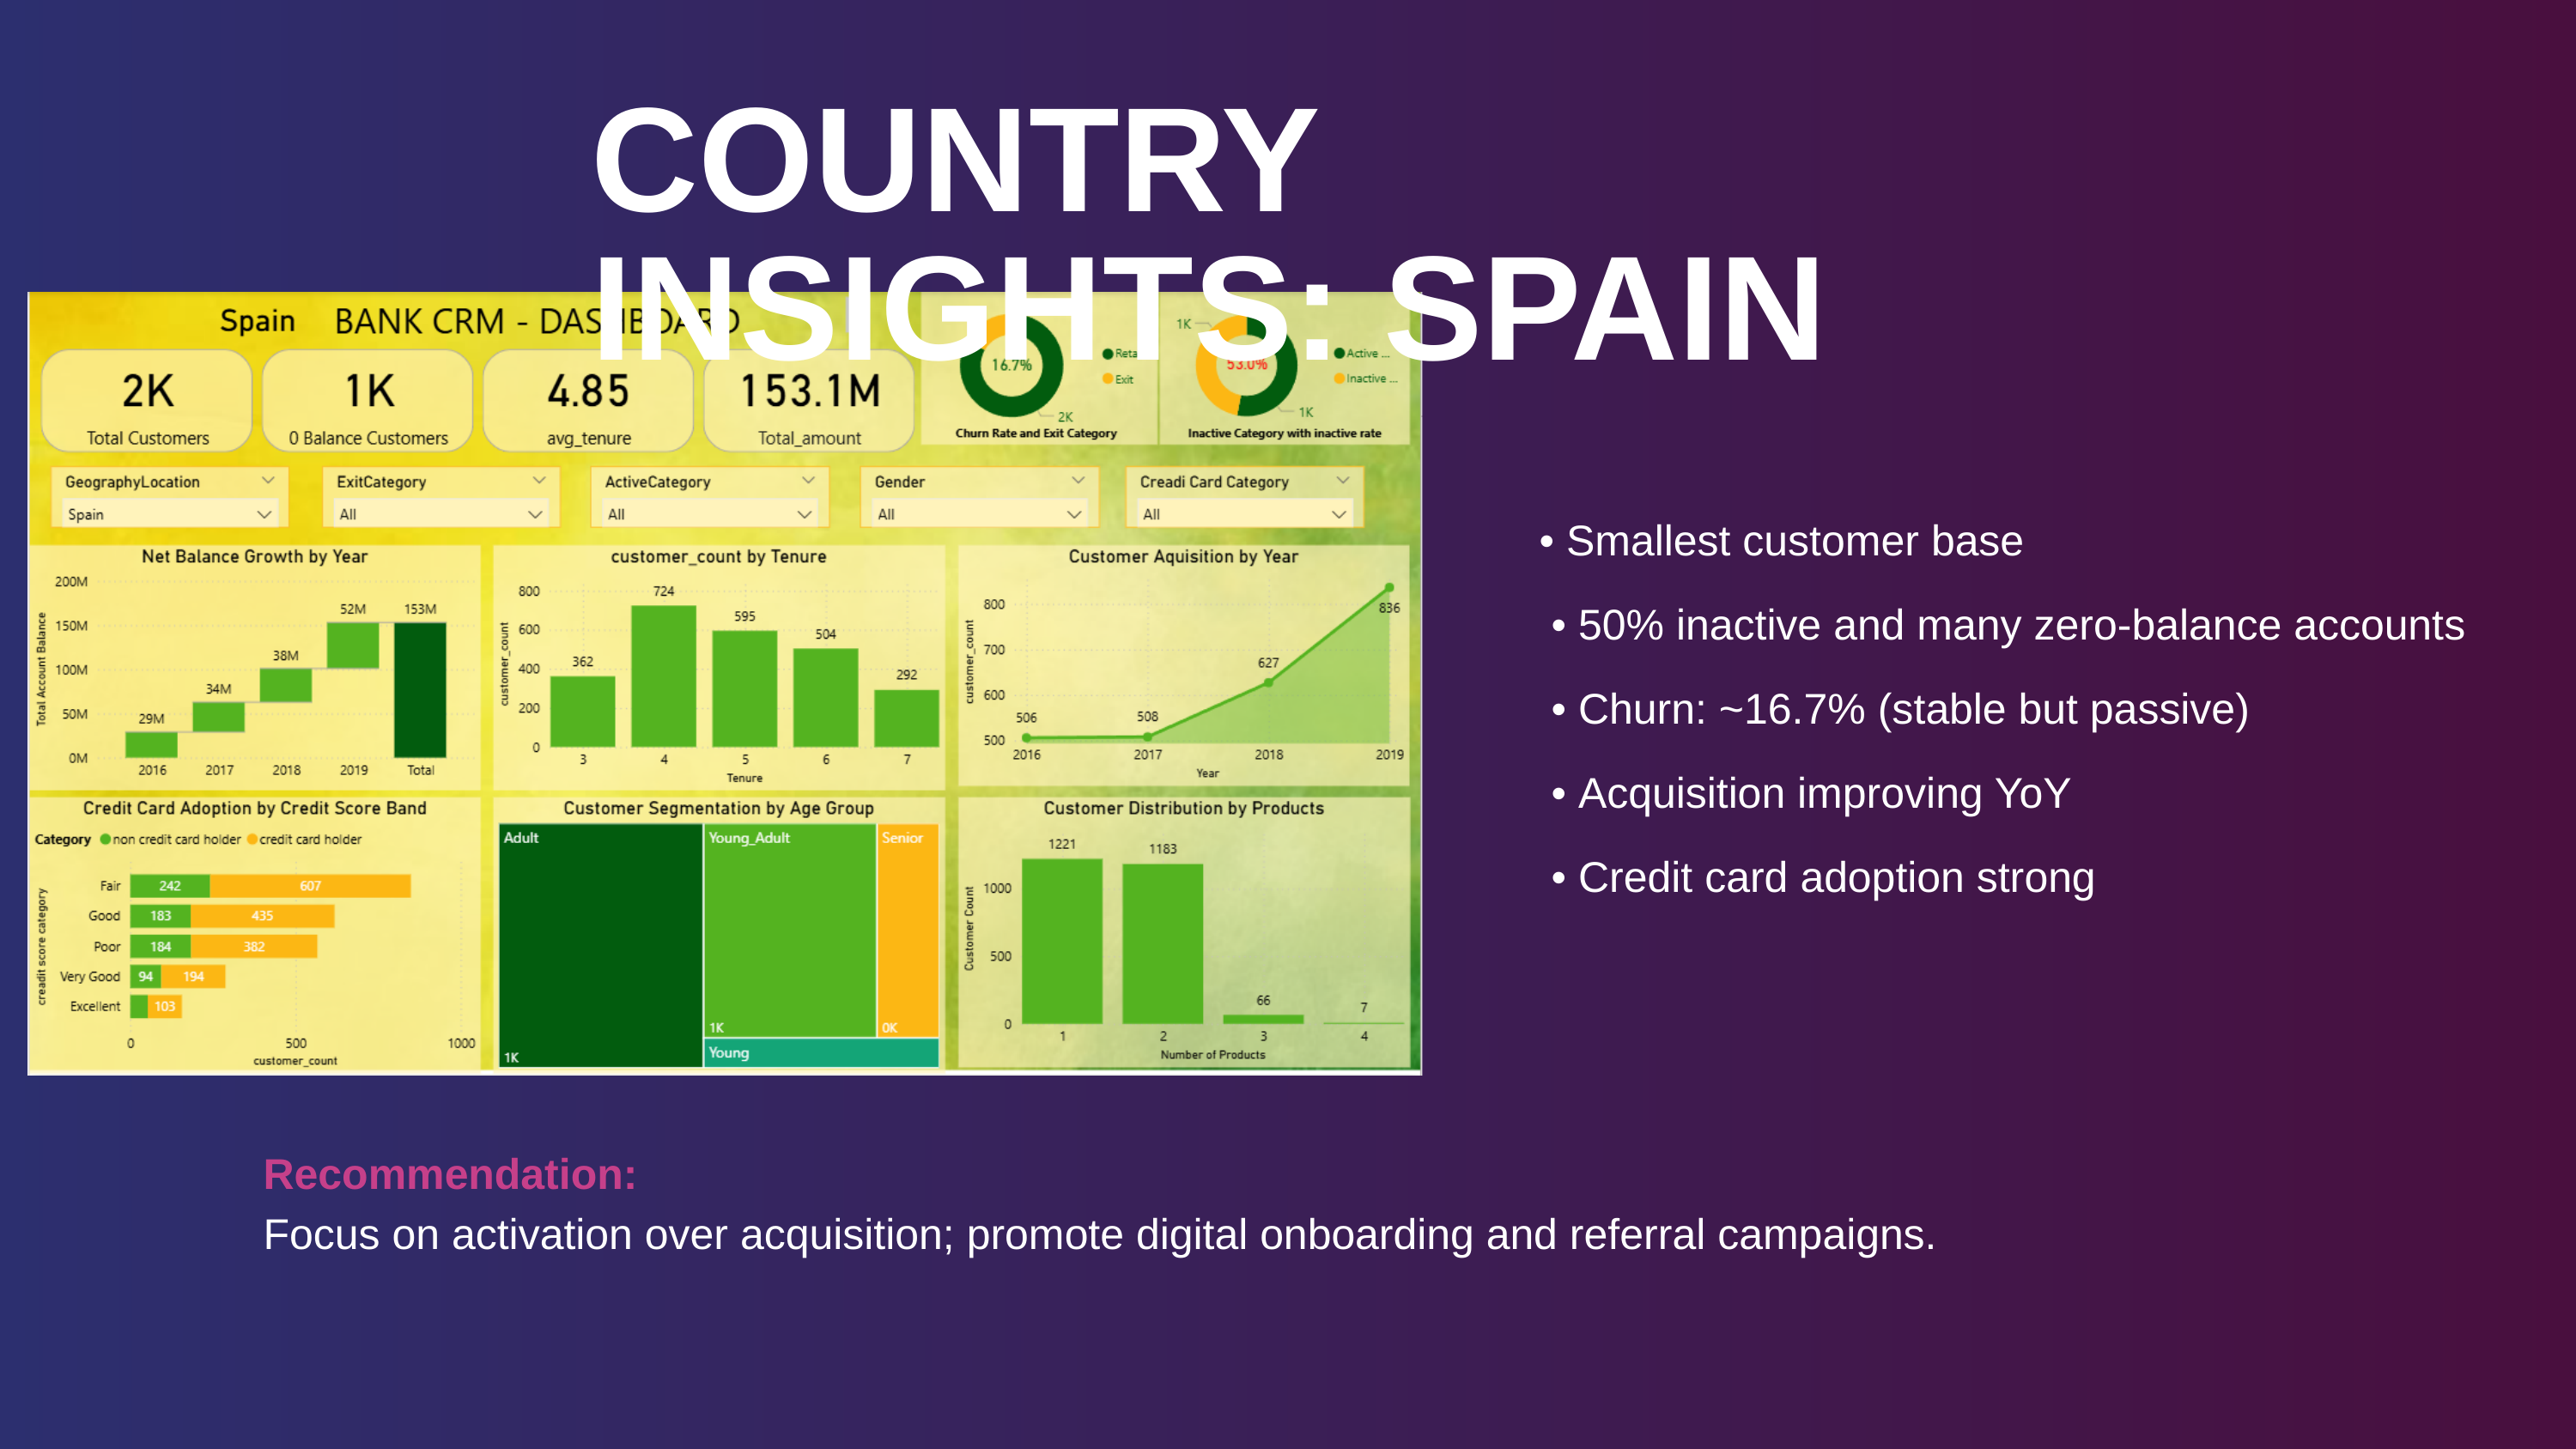

COUNTRY INSIGHTS: SPAIN

• Smallest customer base
 • 50% inactive and many zero-balance accounts
 • Churn: ~16.7% (stable but passive)
 • Acquisition improving YoY
 • Credit card adoption strong
Recommendation:
Focus on activation over acquisition; promote digital onboarding and referral campaigns.